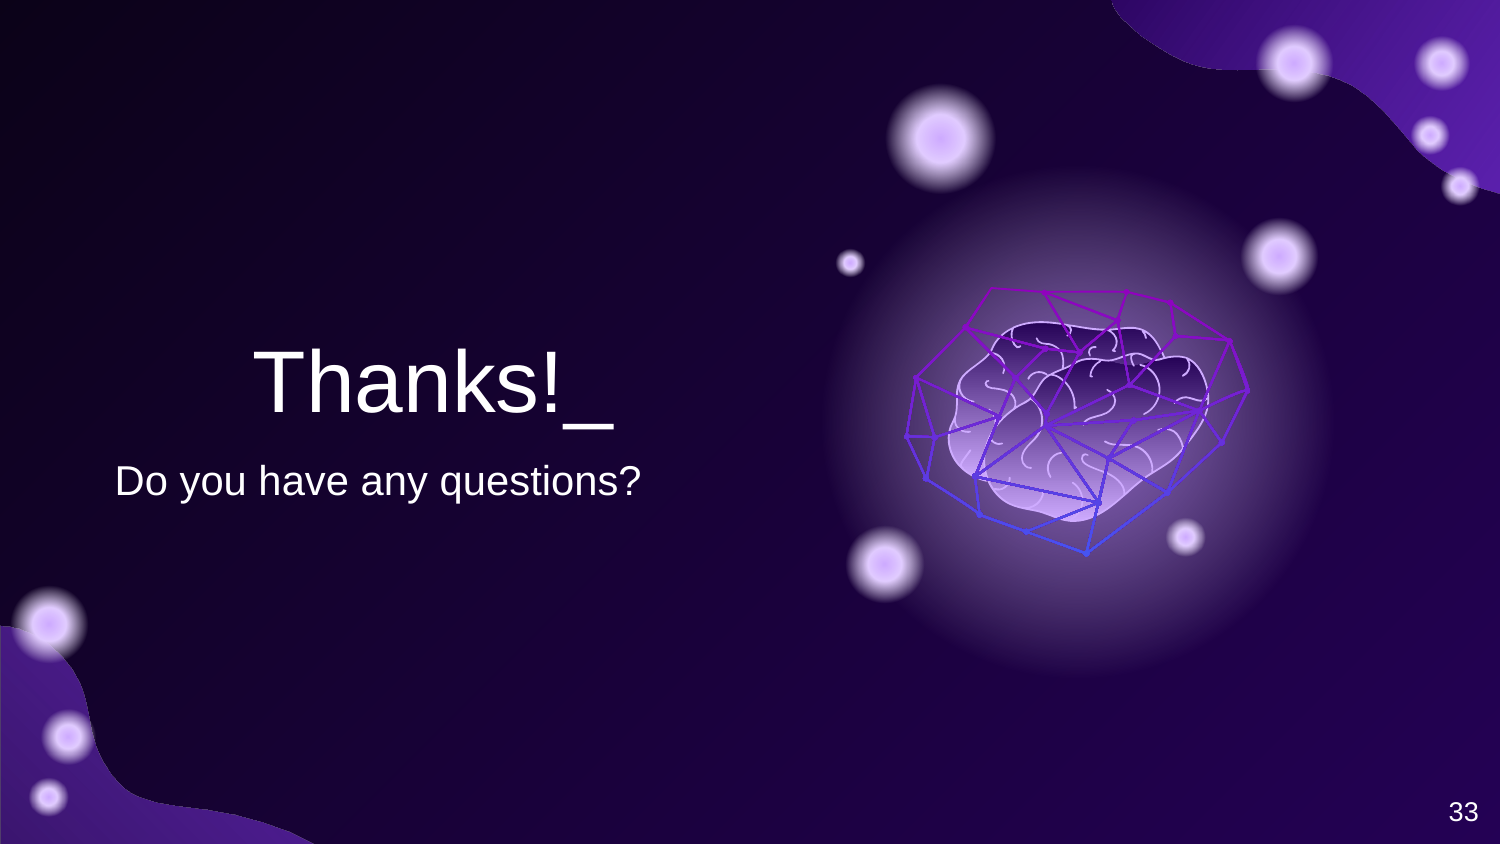

# Thanks!_

Do you have any questions?

33